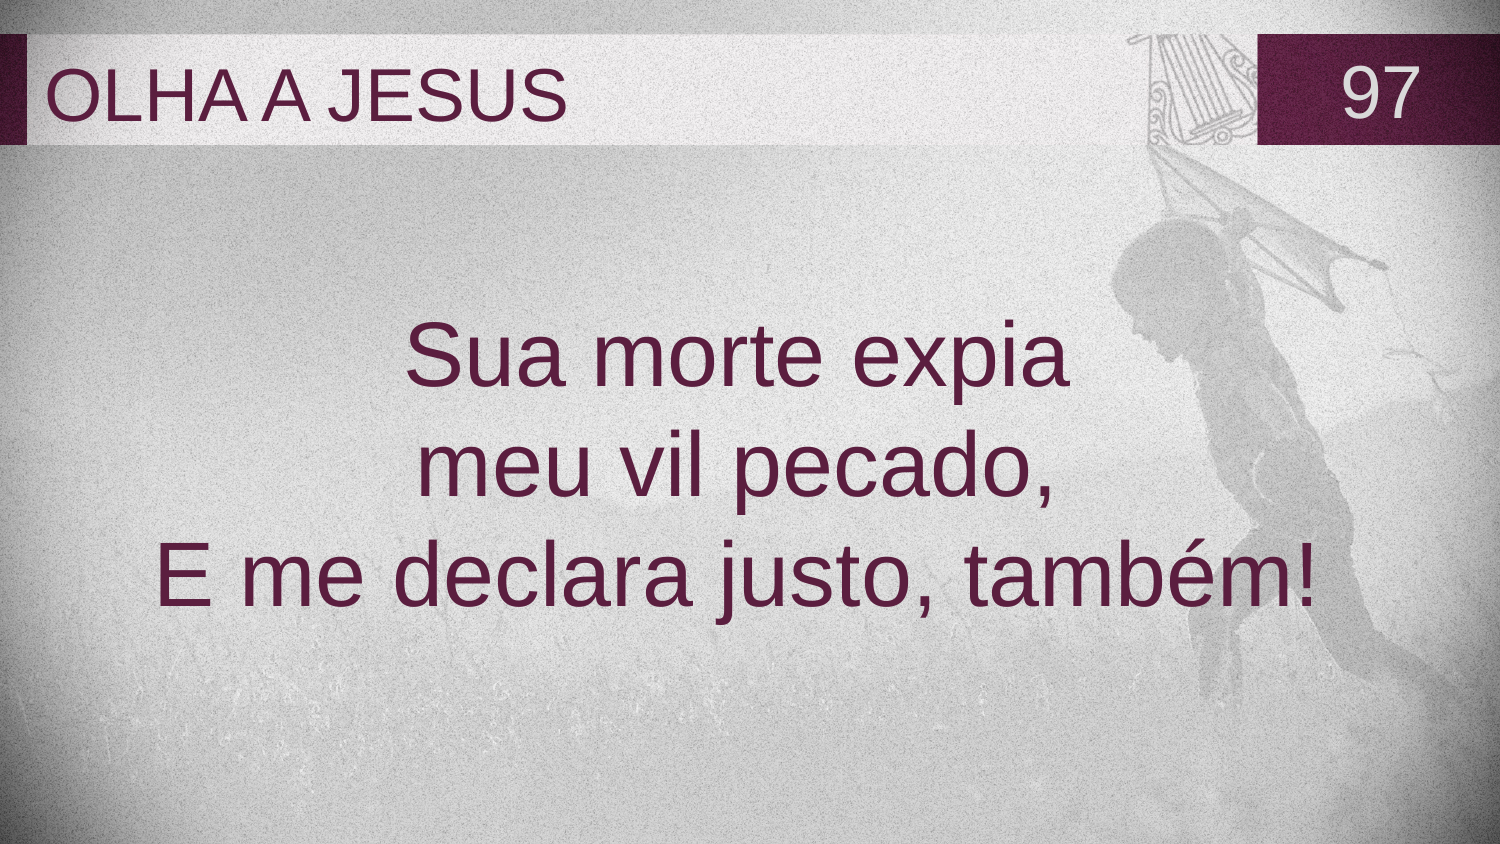

# OLHA A JESUS
97
Sua morte expia
meu vil pecado,
E me declara justo, também!